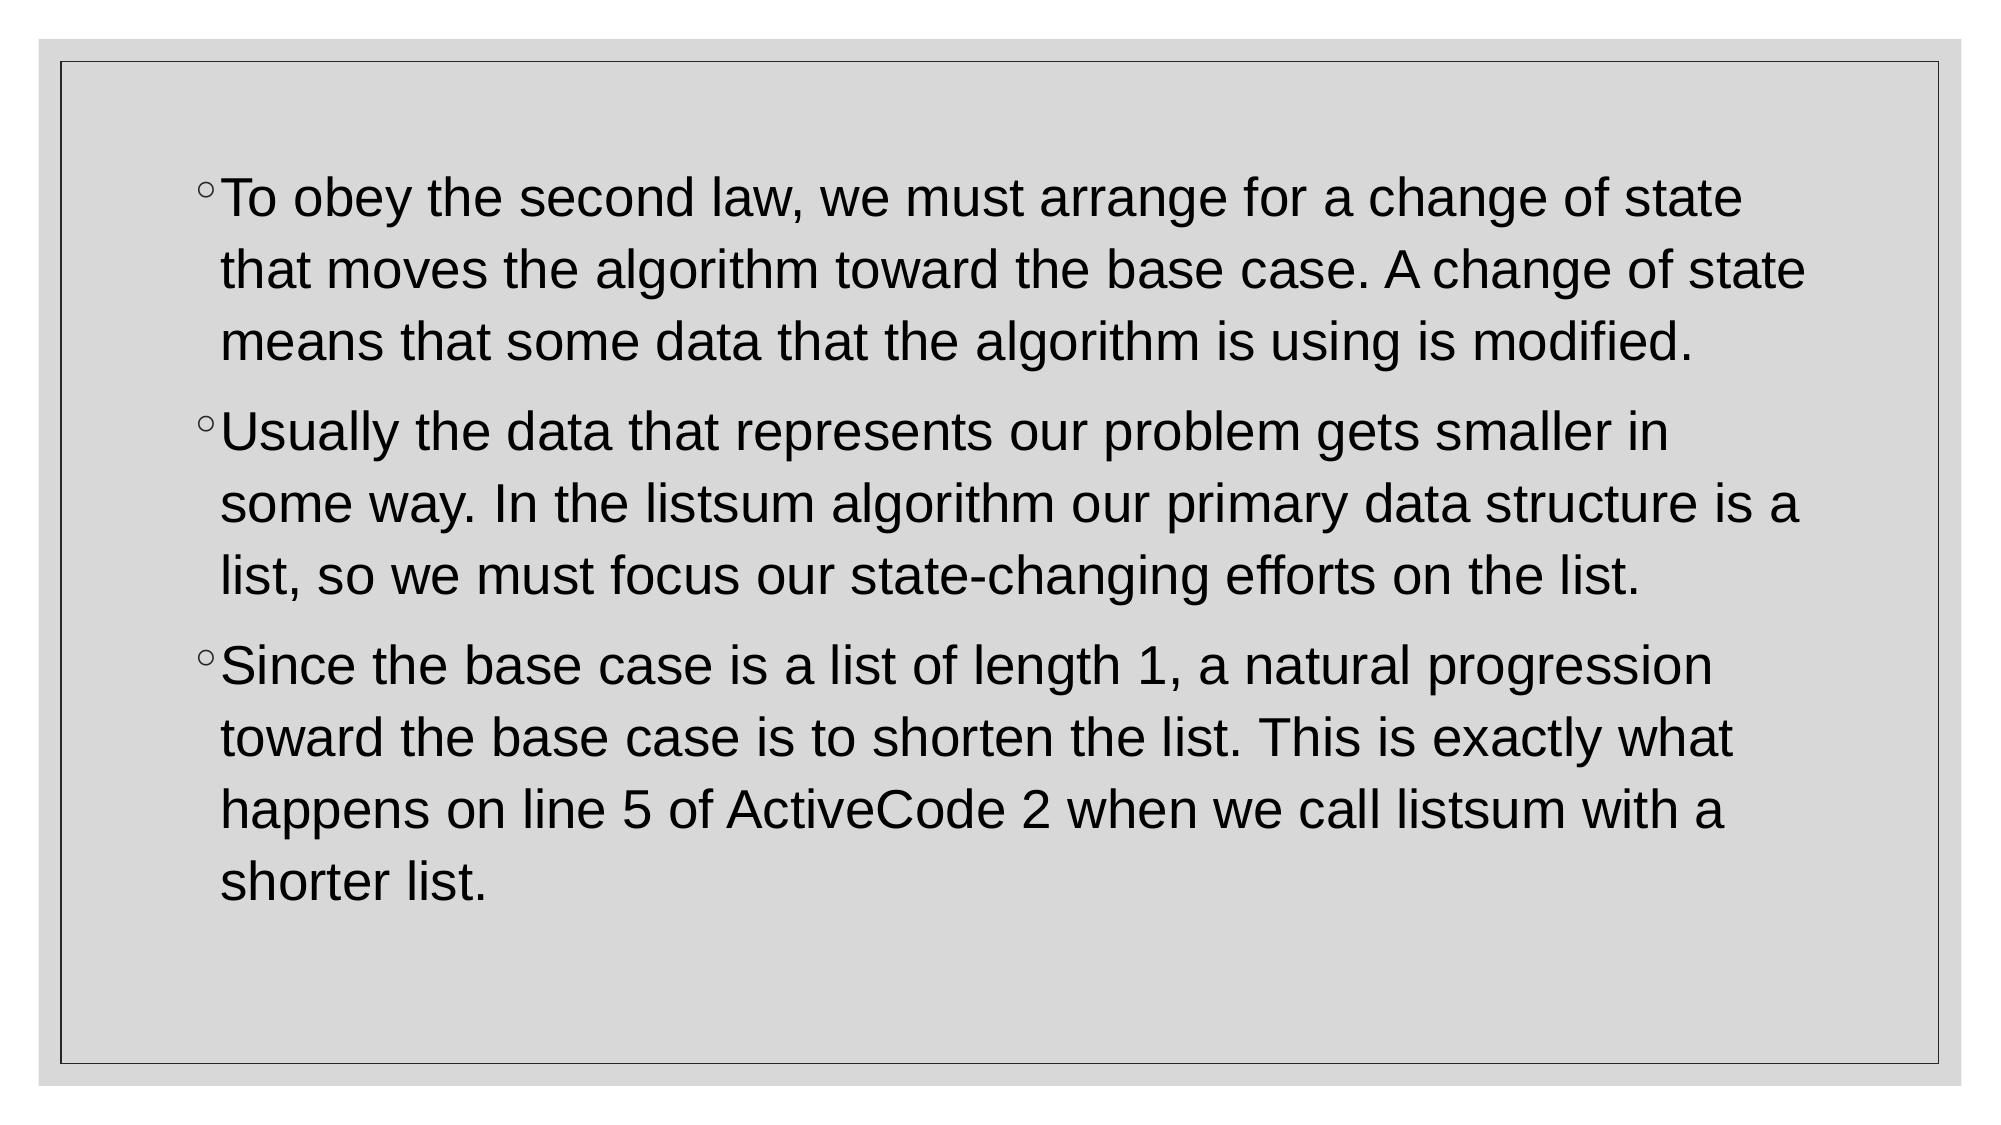

To obey the second law, we must arrange for a change of state that moves the algorithm toward the base case. A change of state means that some data that the algorithm is using is modified.
Usually the data that represents our problem gets smaller in some way. In the listsum algorithm our primary data structure is a list, so we must focus our state-changing efforts on the list.
Since the base case is a list of length 1, a natural progression toward the base case is to shorten the list. This is exactly what happens on line 5 of ActiveCode 2 when we call listsum with a shorter list.